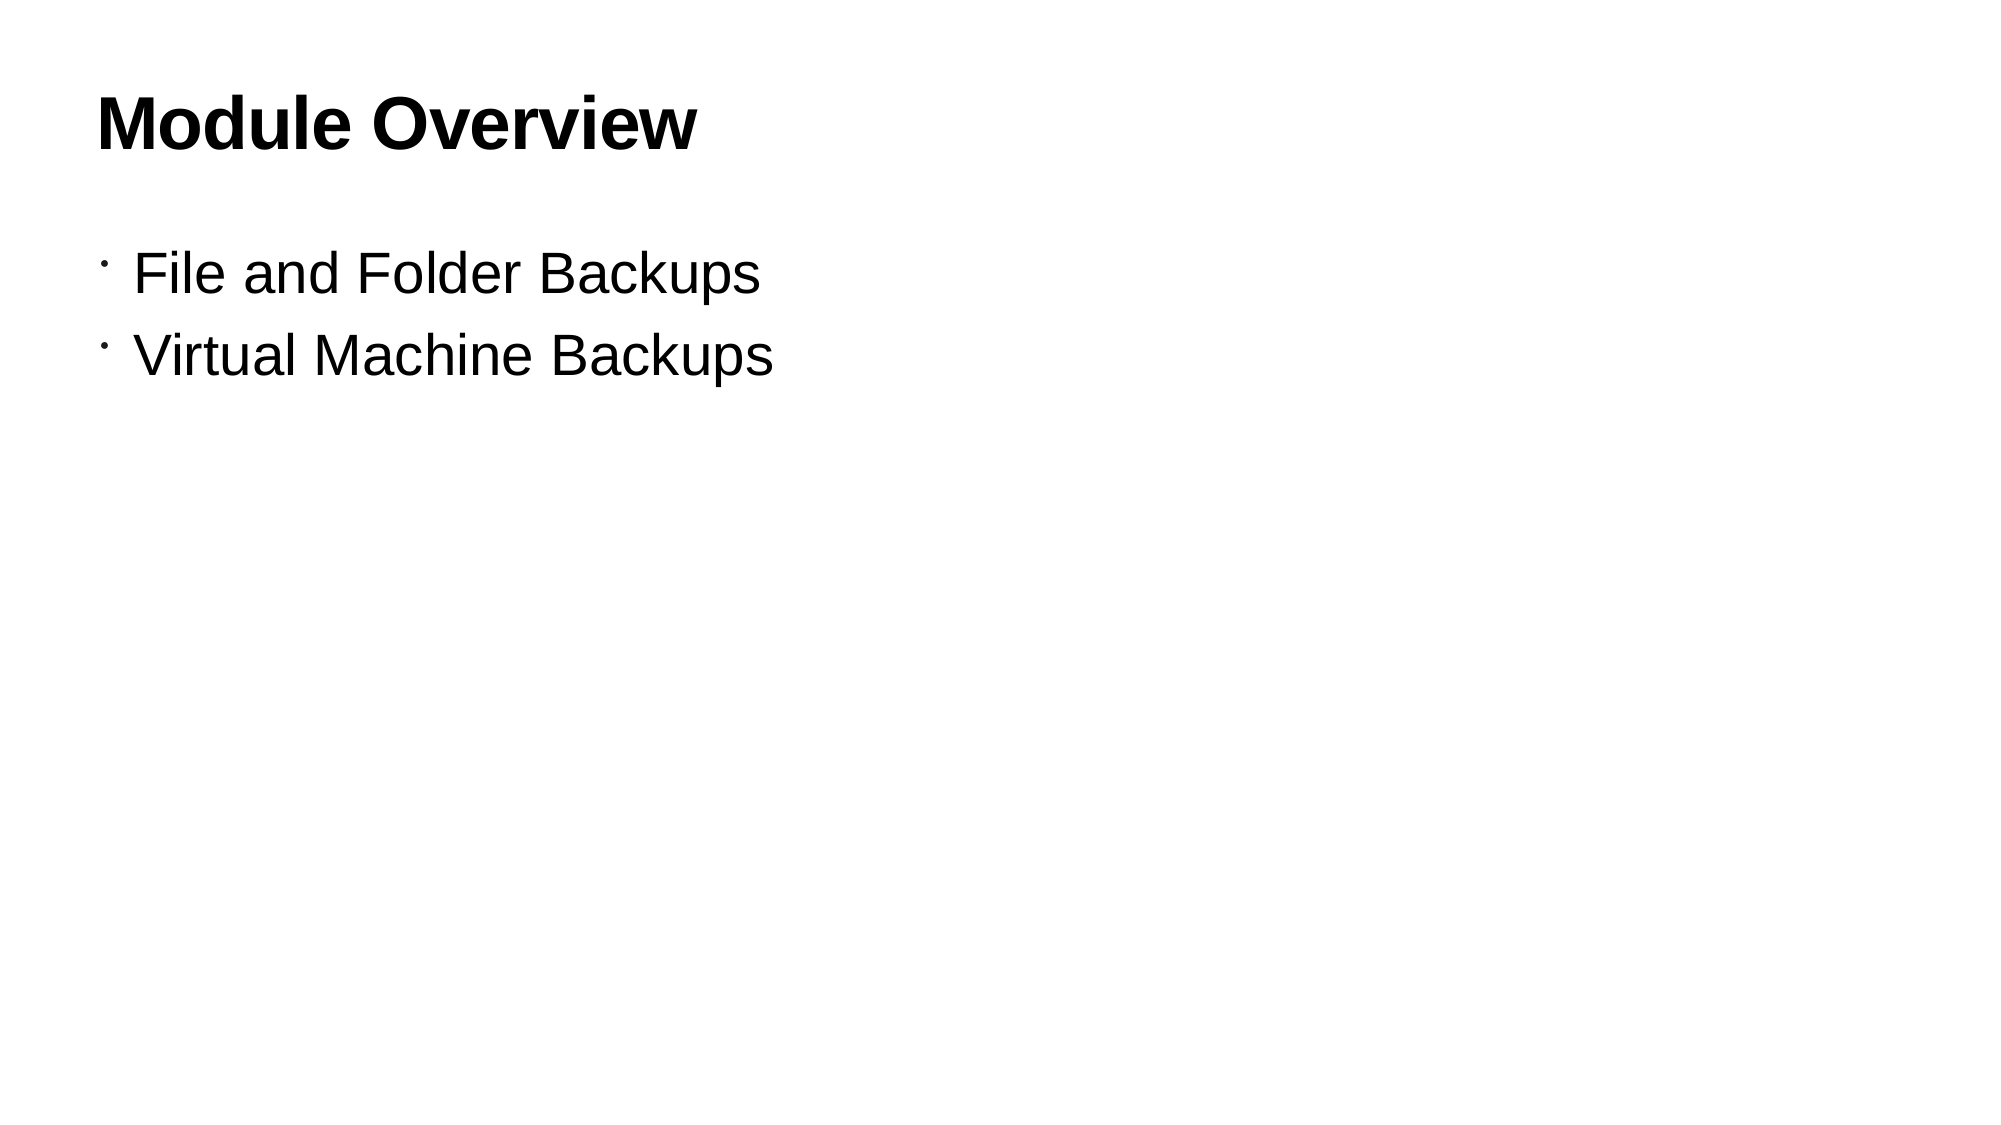

# Module Overview
File and Folder Backups
Virtual Machine Backups